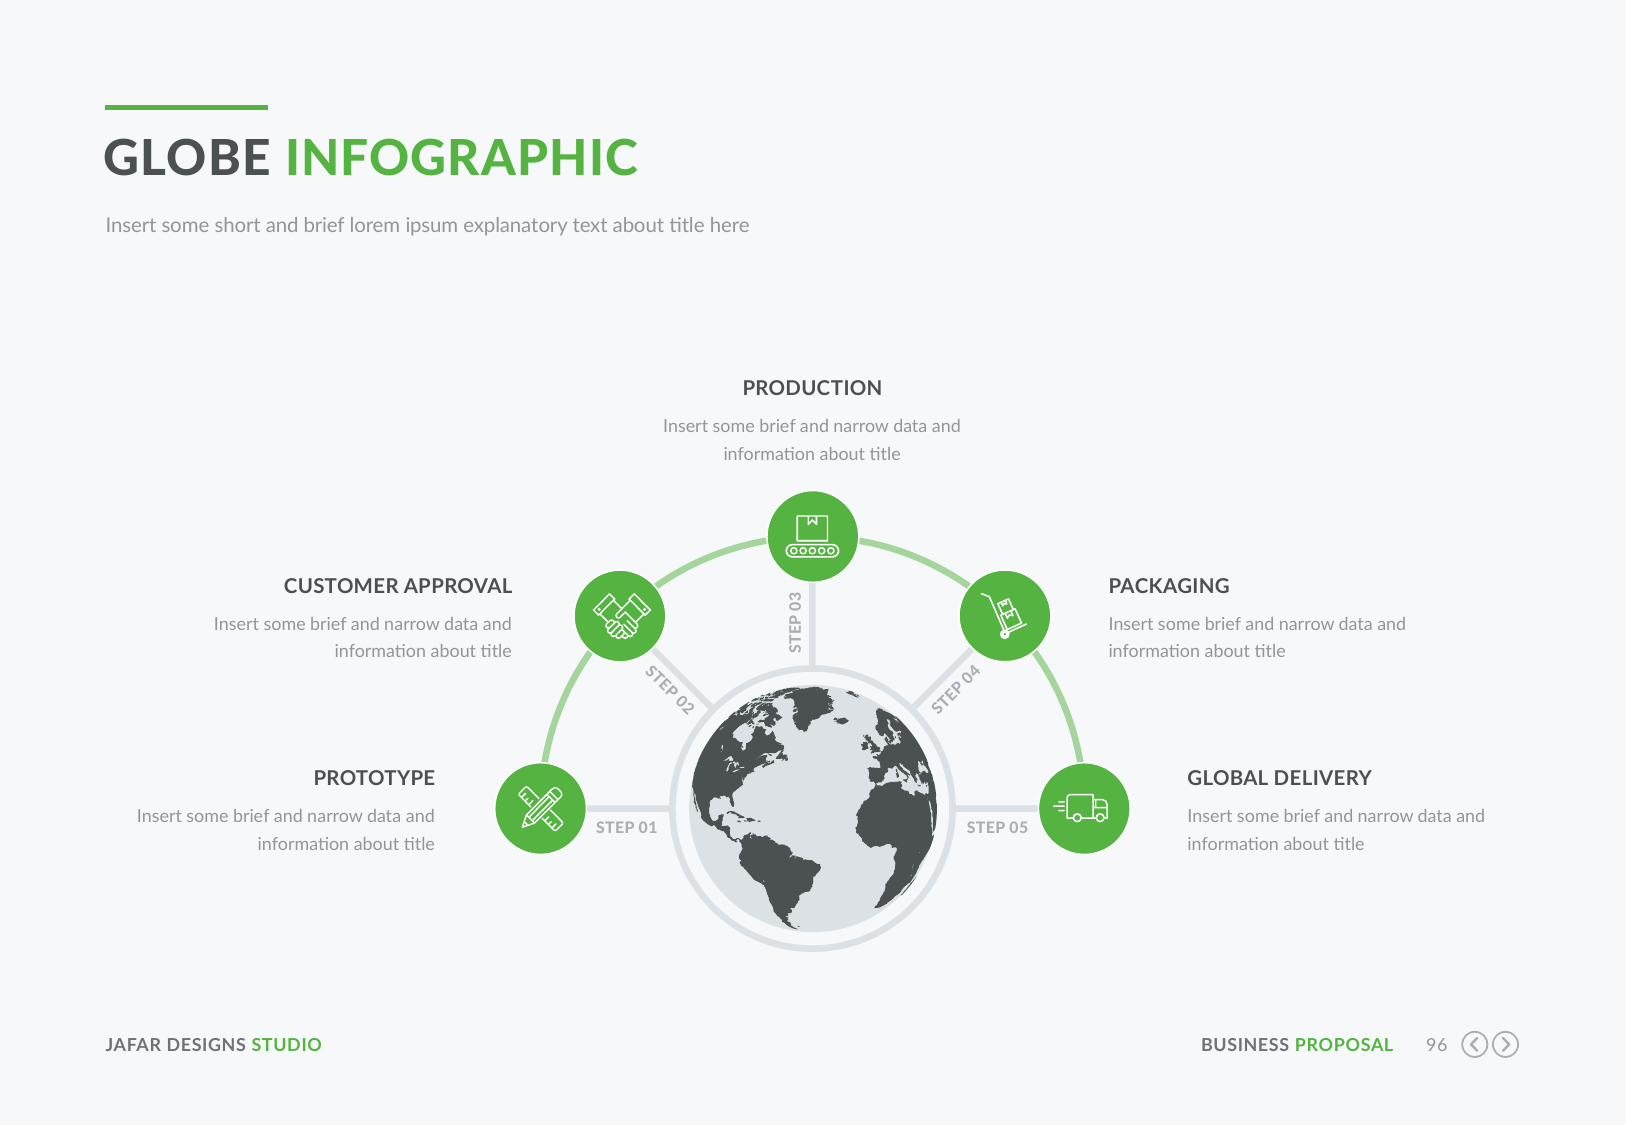

Globe Infographic
Insert some short and brief lorem ipsum explanatory text about title here
production
Insert some brief and narrow data and information about title

Customer Approval
Insert some brief and narrow data and information about title
Packaging
Insert some brief and narrow data and information about title
Step 03

Step 02
Step 04

Prototype
Insert some brief and narrow data and information about title
Global Delivery
Insert some brief and narrow data and information about title

Step 01
Step 05